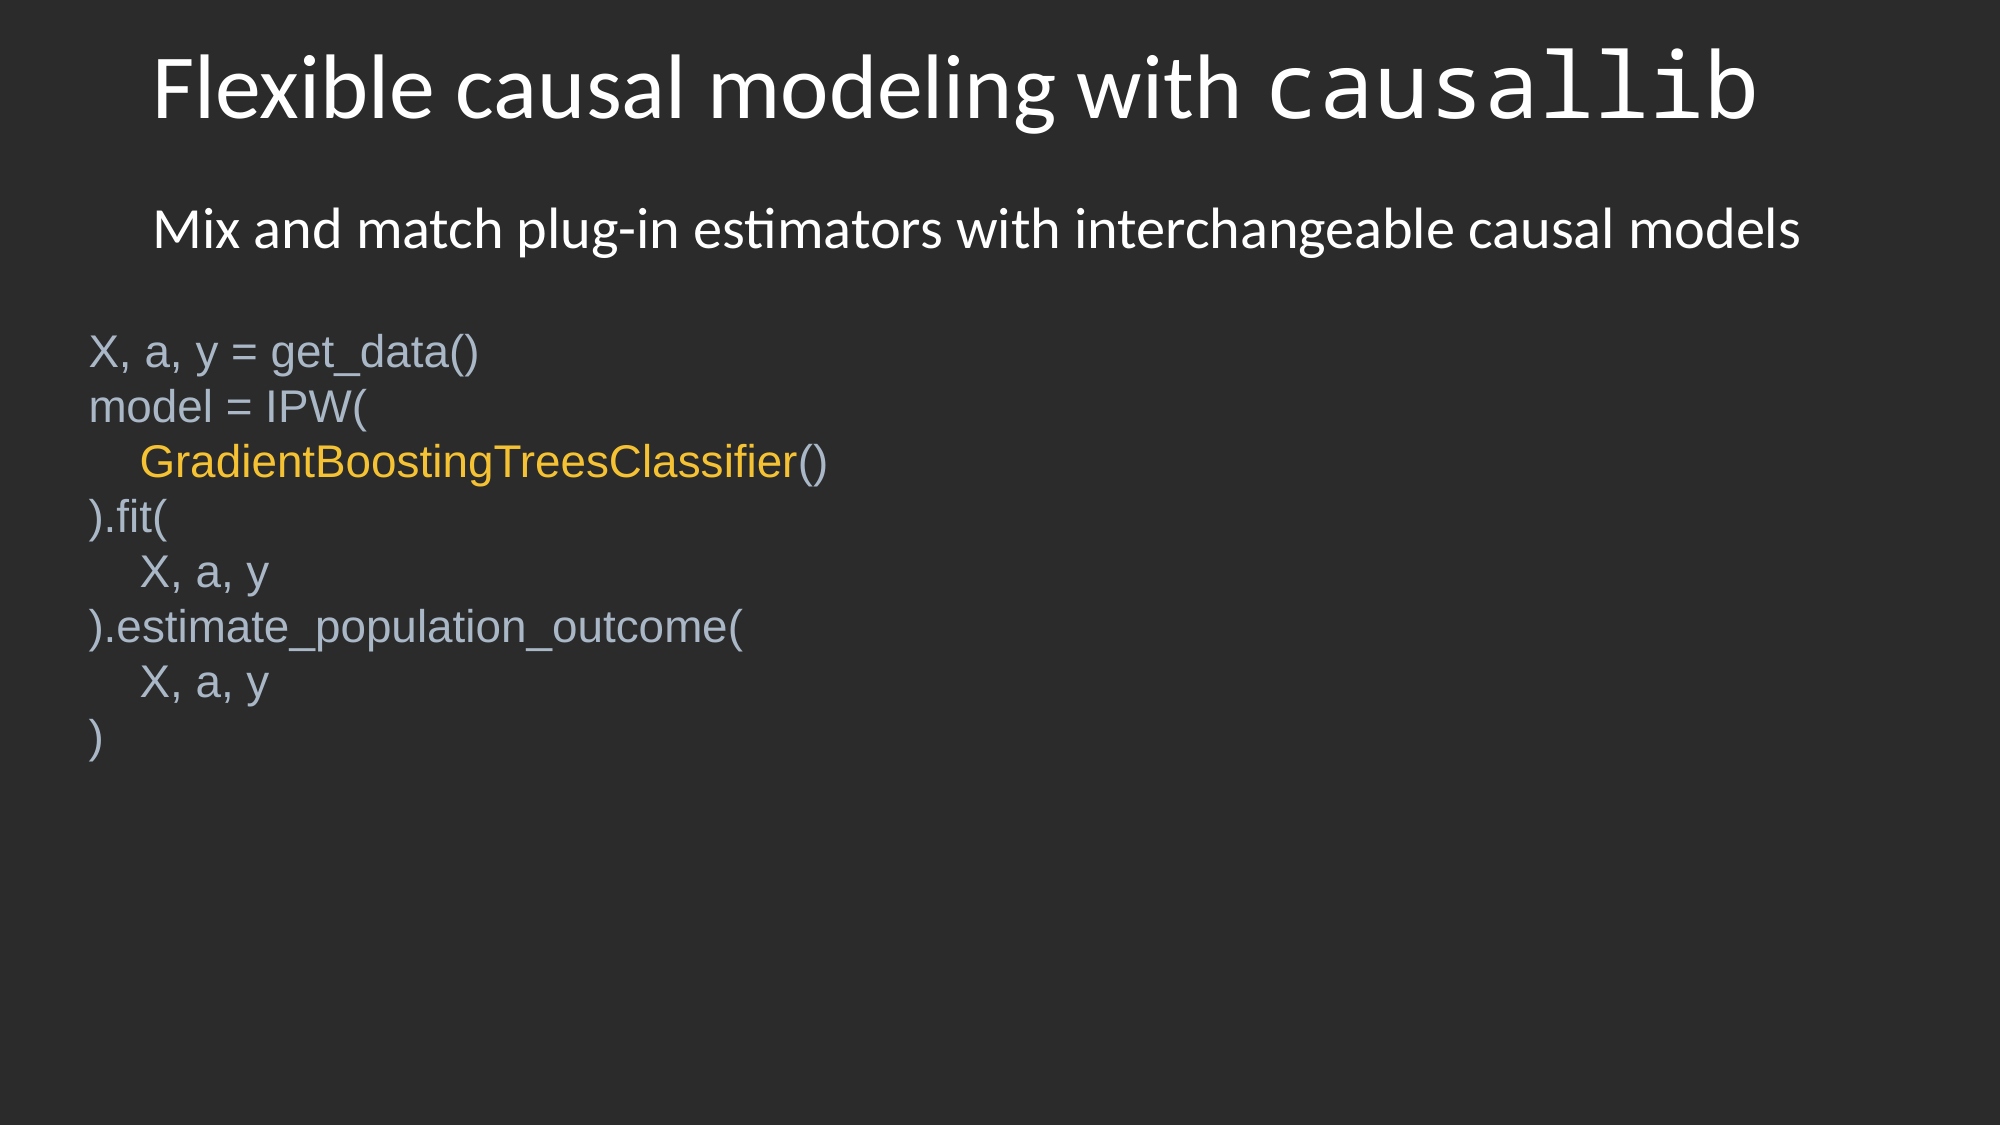

# Flexible causal modeling with causallib
Mix and match plug-in estimators with interchangeable causal models
X, a, y = get_data()
model = IPW(
    GradientBoostingTreesClassifier()
).fit(
    X, a, y
).estimate_population_outcome(
    X, a, y
)